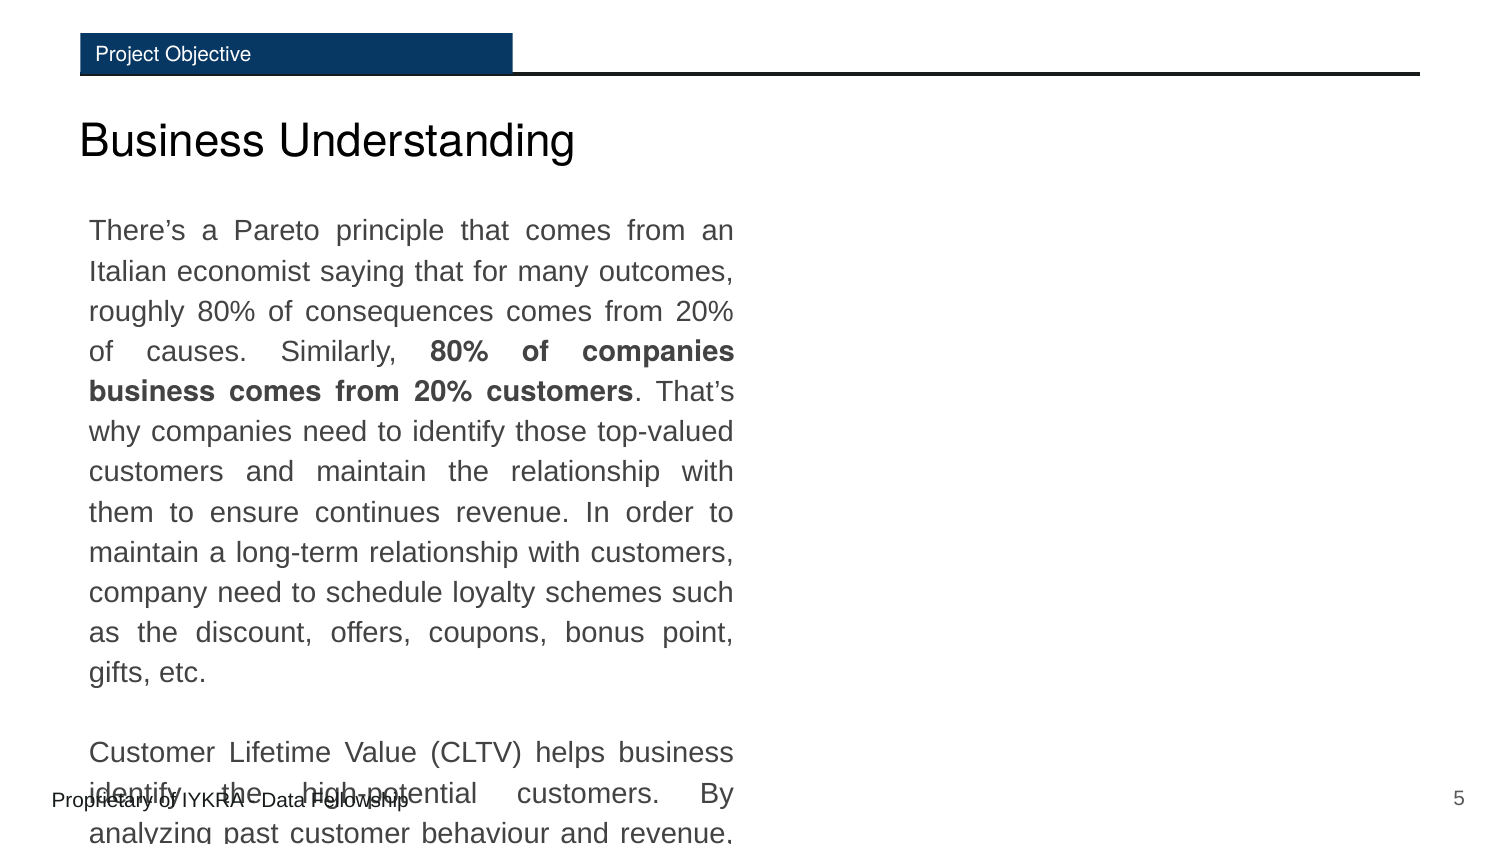

Project Objective
Business Understanding
There’s a Pareto principle that comes from an Italian economist saying that for many outcomes, roughly 80% of consequences comes from 20% of causes. Similarly, 80% of companies business comes from 20% customers. That’s why companies need to identify those top-valued customers and maintain the relationship with them to ensure continues revenue. In order to maintain a long-term relationship with customers, company need to schedule loyalty schemes such as the discount, offers, coupons, bonus point, gifts, etc.

Customer Lifetime Value (CLTV) helps business identify the high-potential customers. By analyzing past customer behaviour and revenue, CLTV can predicts the total value a customer can bring over time. This allow companies to prioritize efforts toward attracting and retaining customers with the greatest future profit potential.
5
Proprietary of IYKRA - Data Fellowship